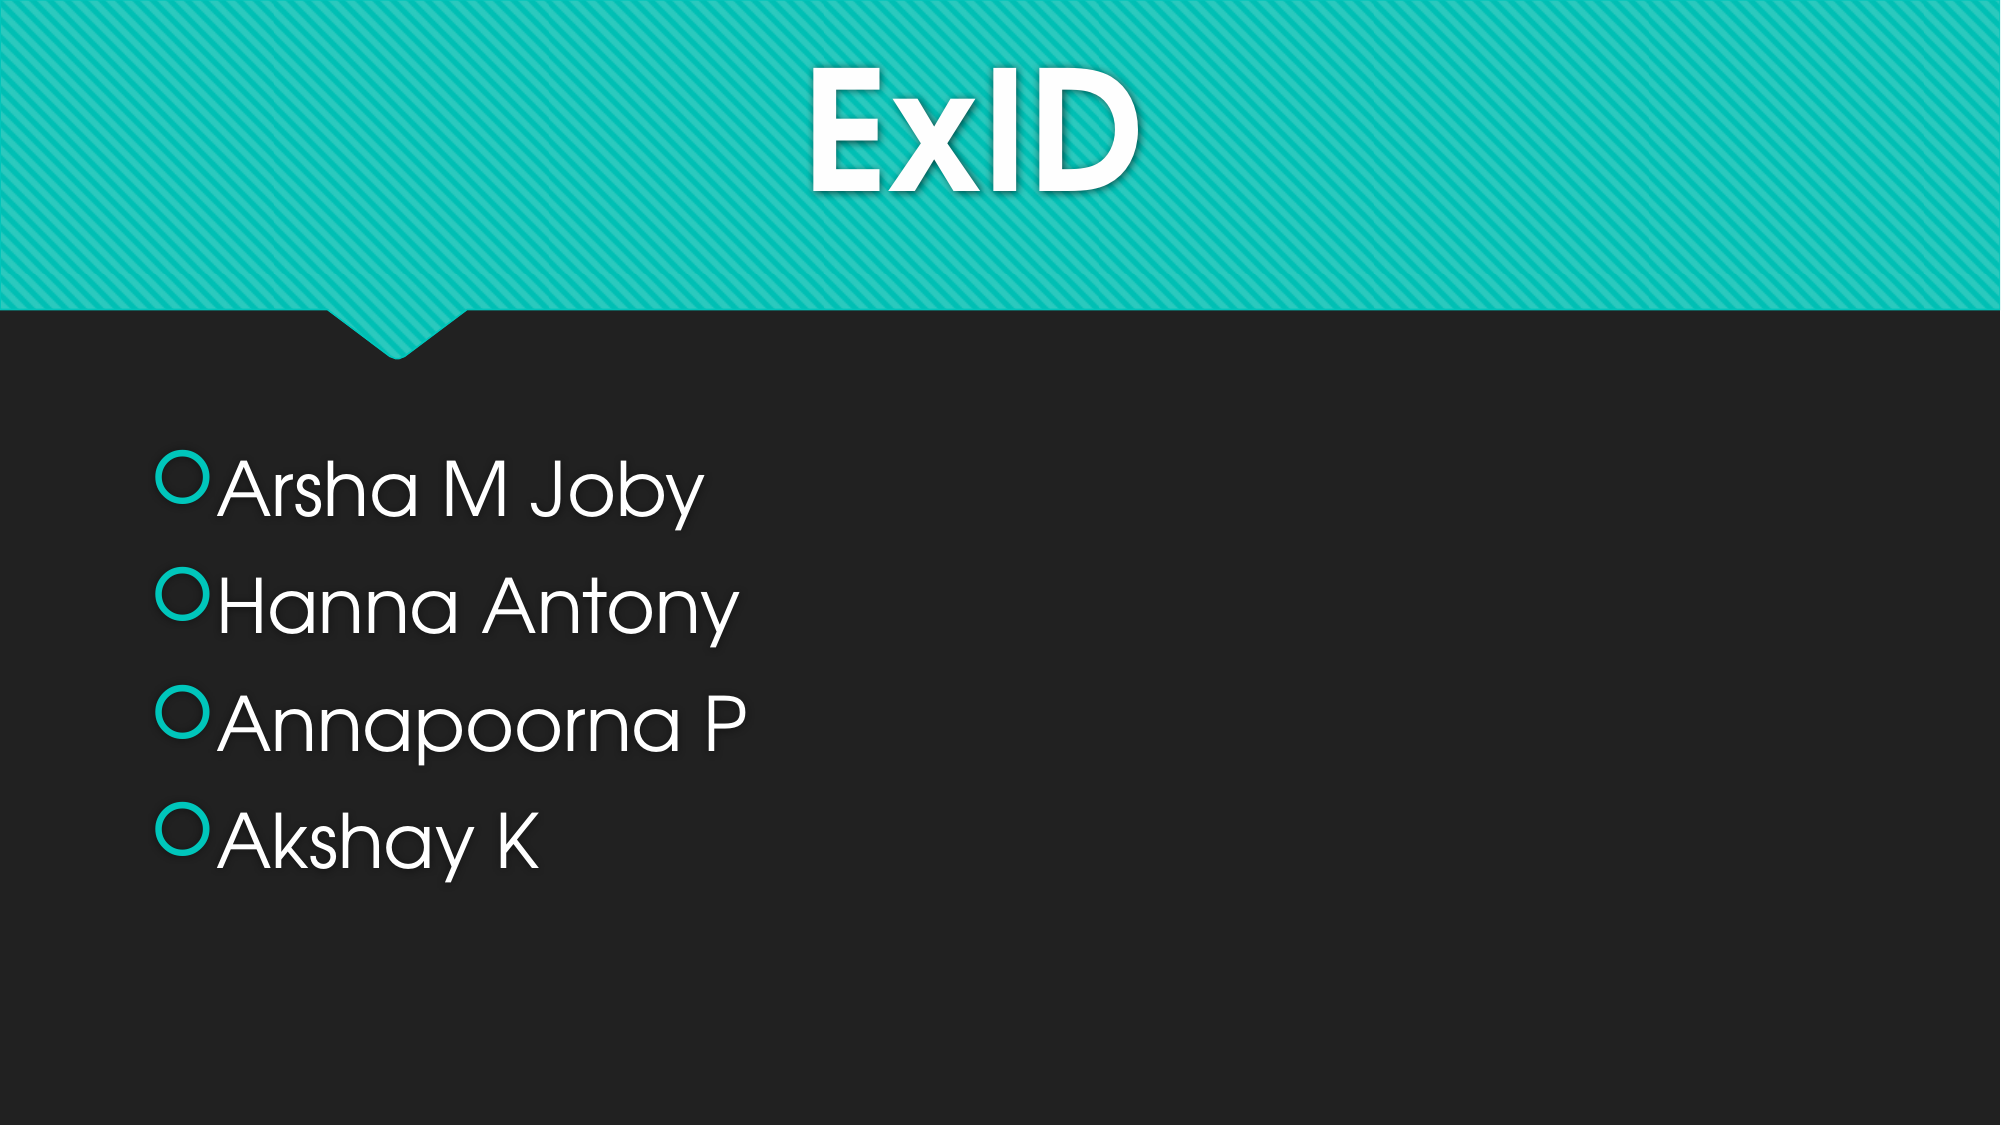

# ExID
Arsha M Joby
Hanna Antony
Annapoorna P
Akshay K